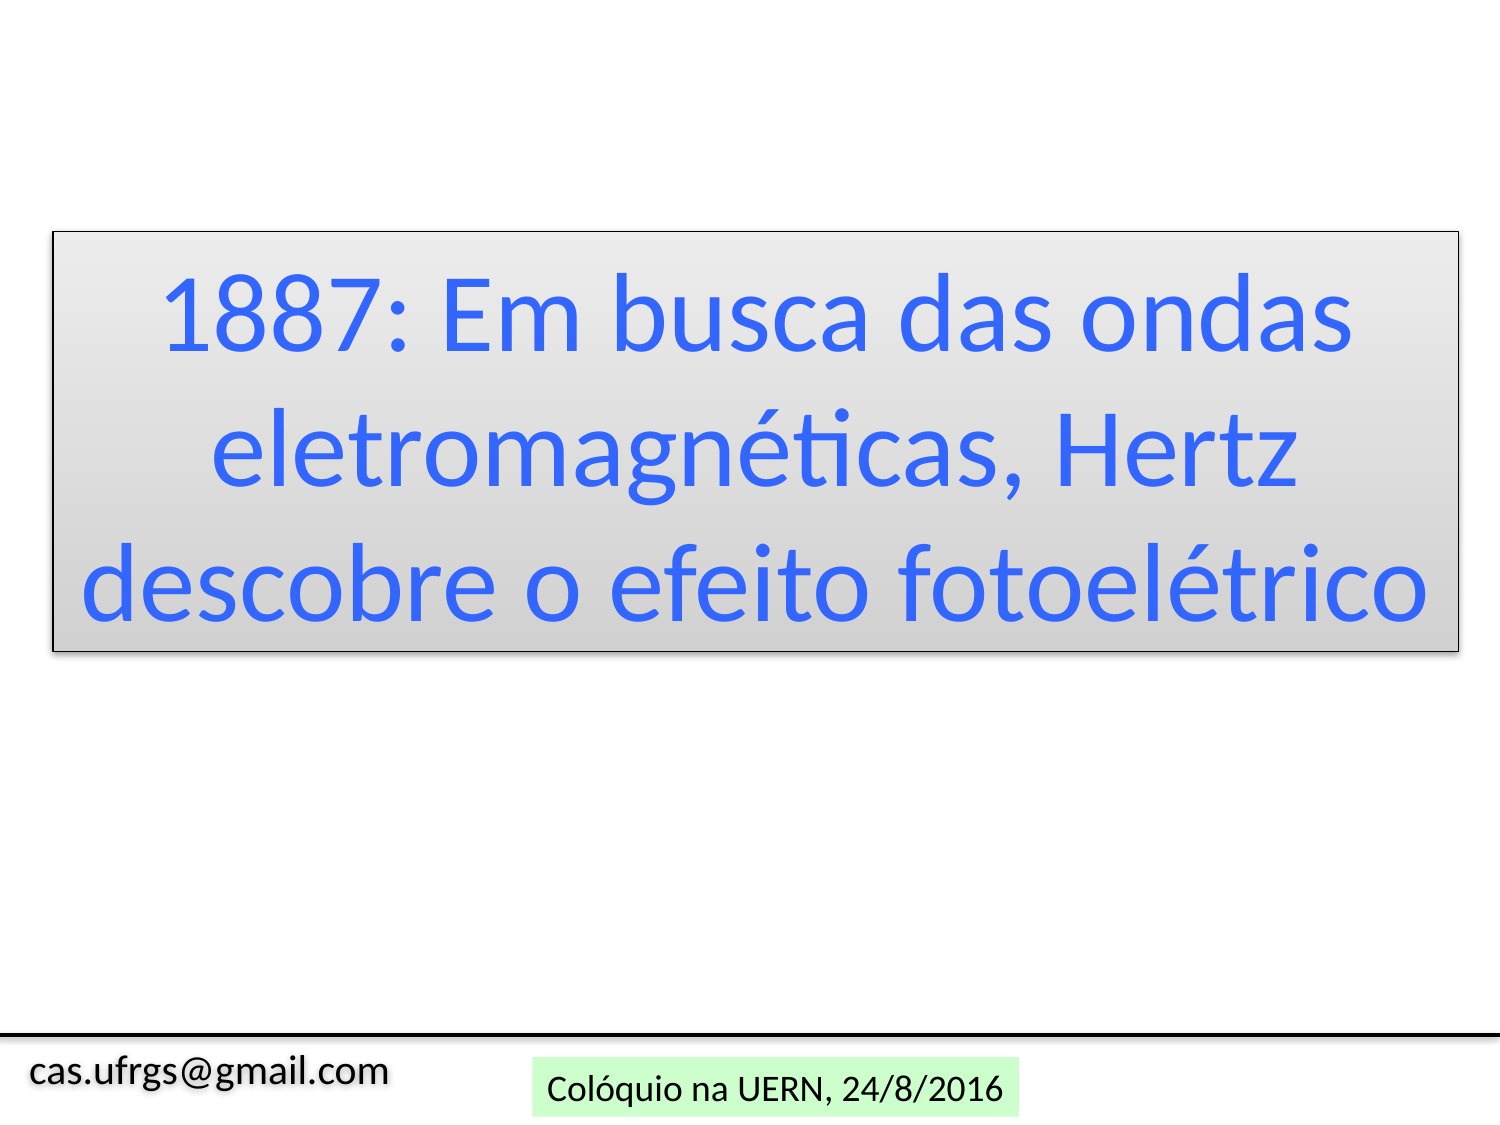

1887: Em busca das ondas eletromagnéticas, Hertz descobre o efeito fotoelétrico
cas.ufrgs@gmail.com